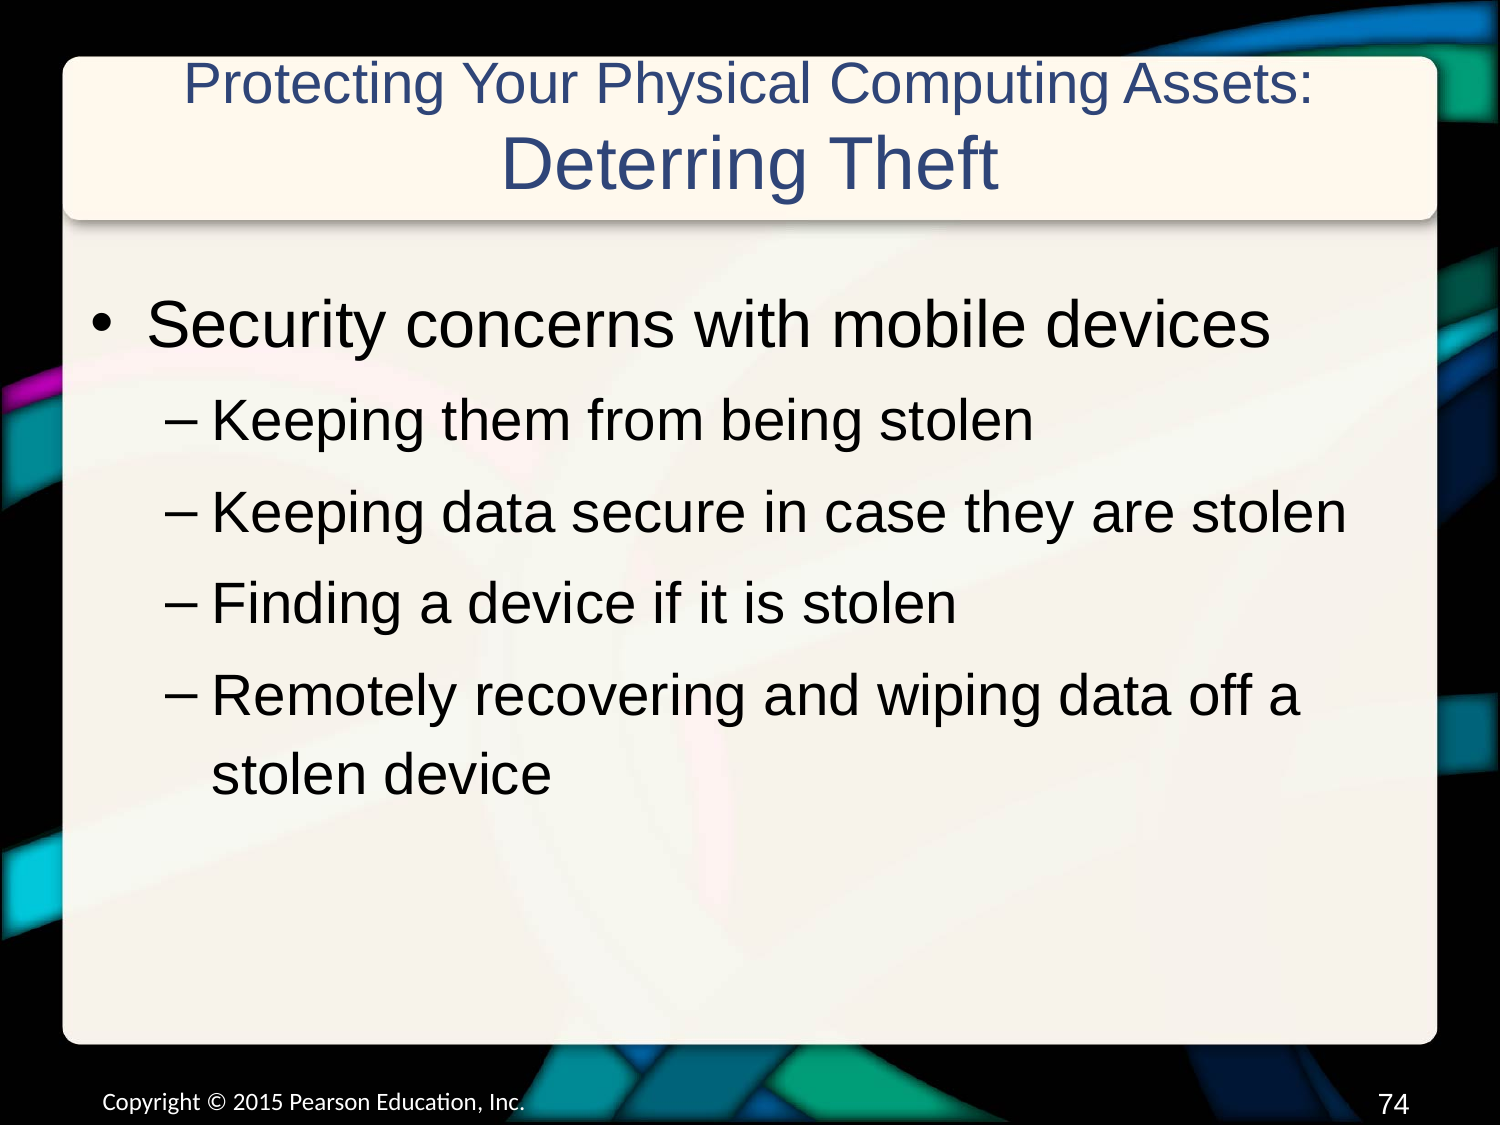

# Protecting Your Physical Computing Assets: Deterring Theft
Security concerns with mobile devices
Keeping them from being stolen
Keeping data secure in case they are stolen
Finding a device if it is stolen
Remotely recovering and wiping data off a stolen device
Copyright © 2015 Pearson Education, Inc.
74